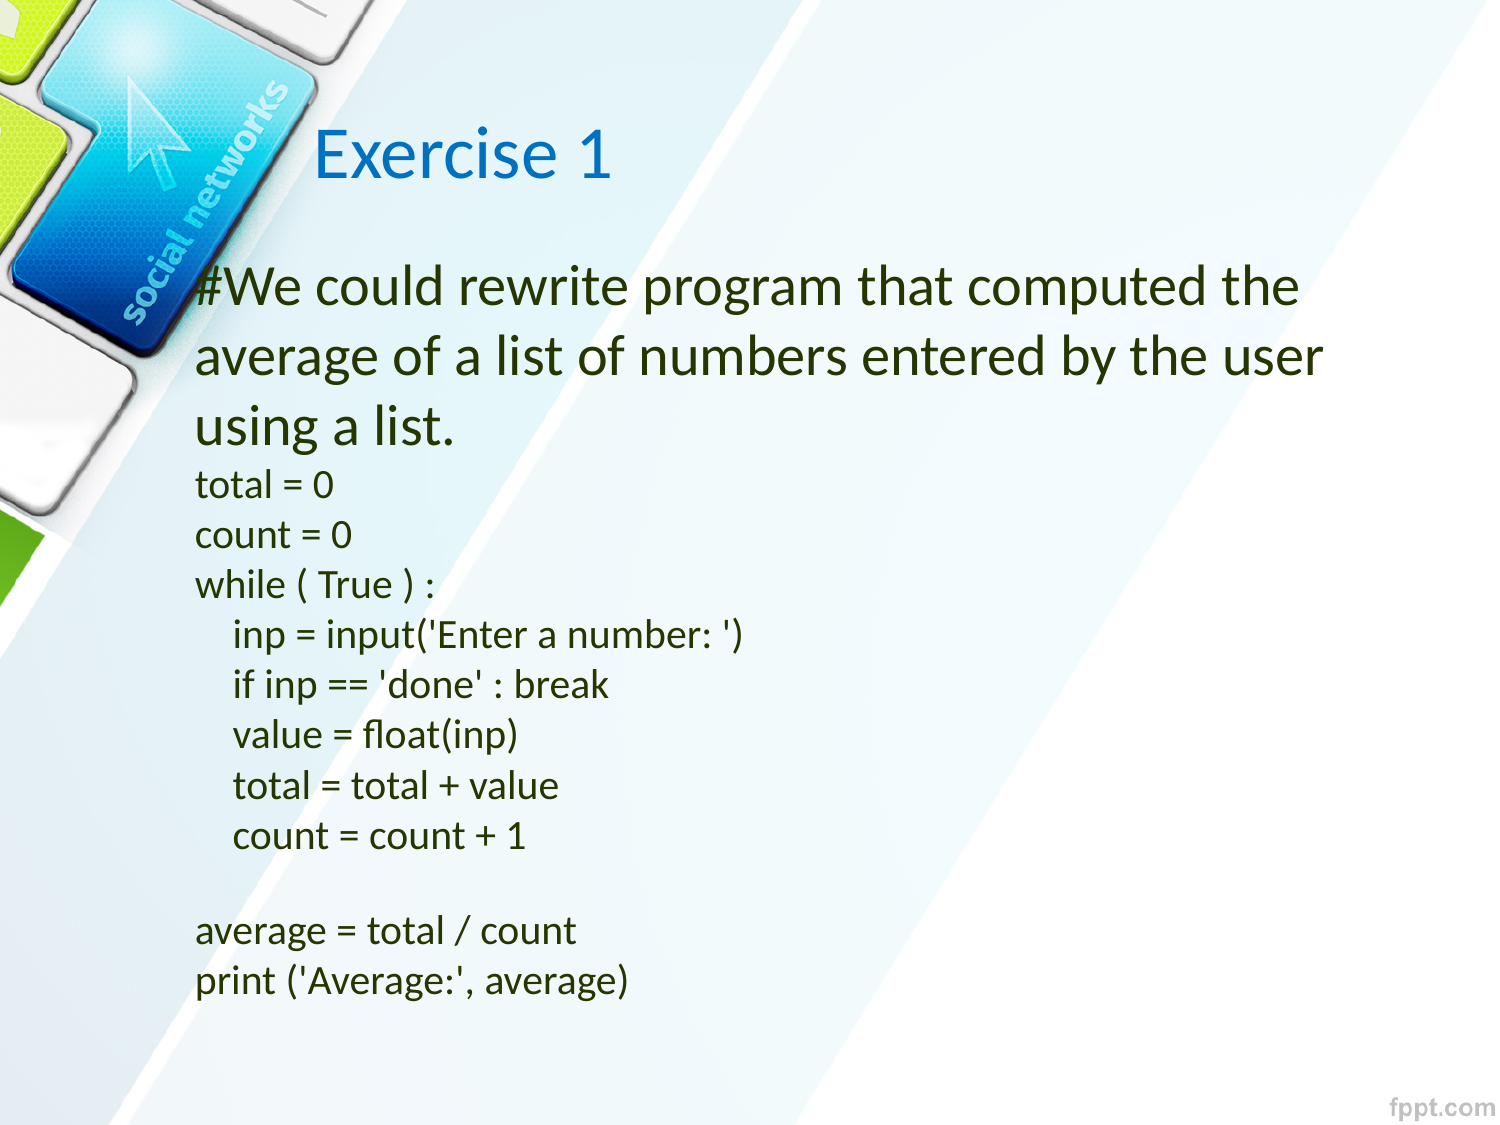

Exercise 1
#We could rewrite program that computed the average of a list of numbers entered by the user using a list.
total = 0
count = 0
while ( True ) :
    inp = input('Enter a number: ')
    if inp == 'done' : break
    value = float(inp)
    total = total + value
    count = count + 1

average = total / count
print ('Average:', average)